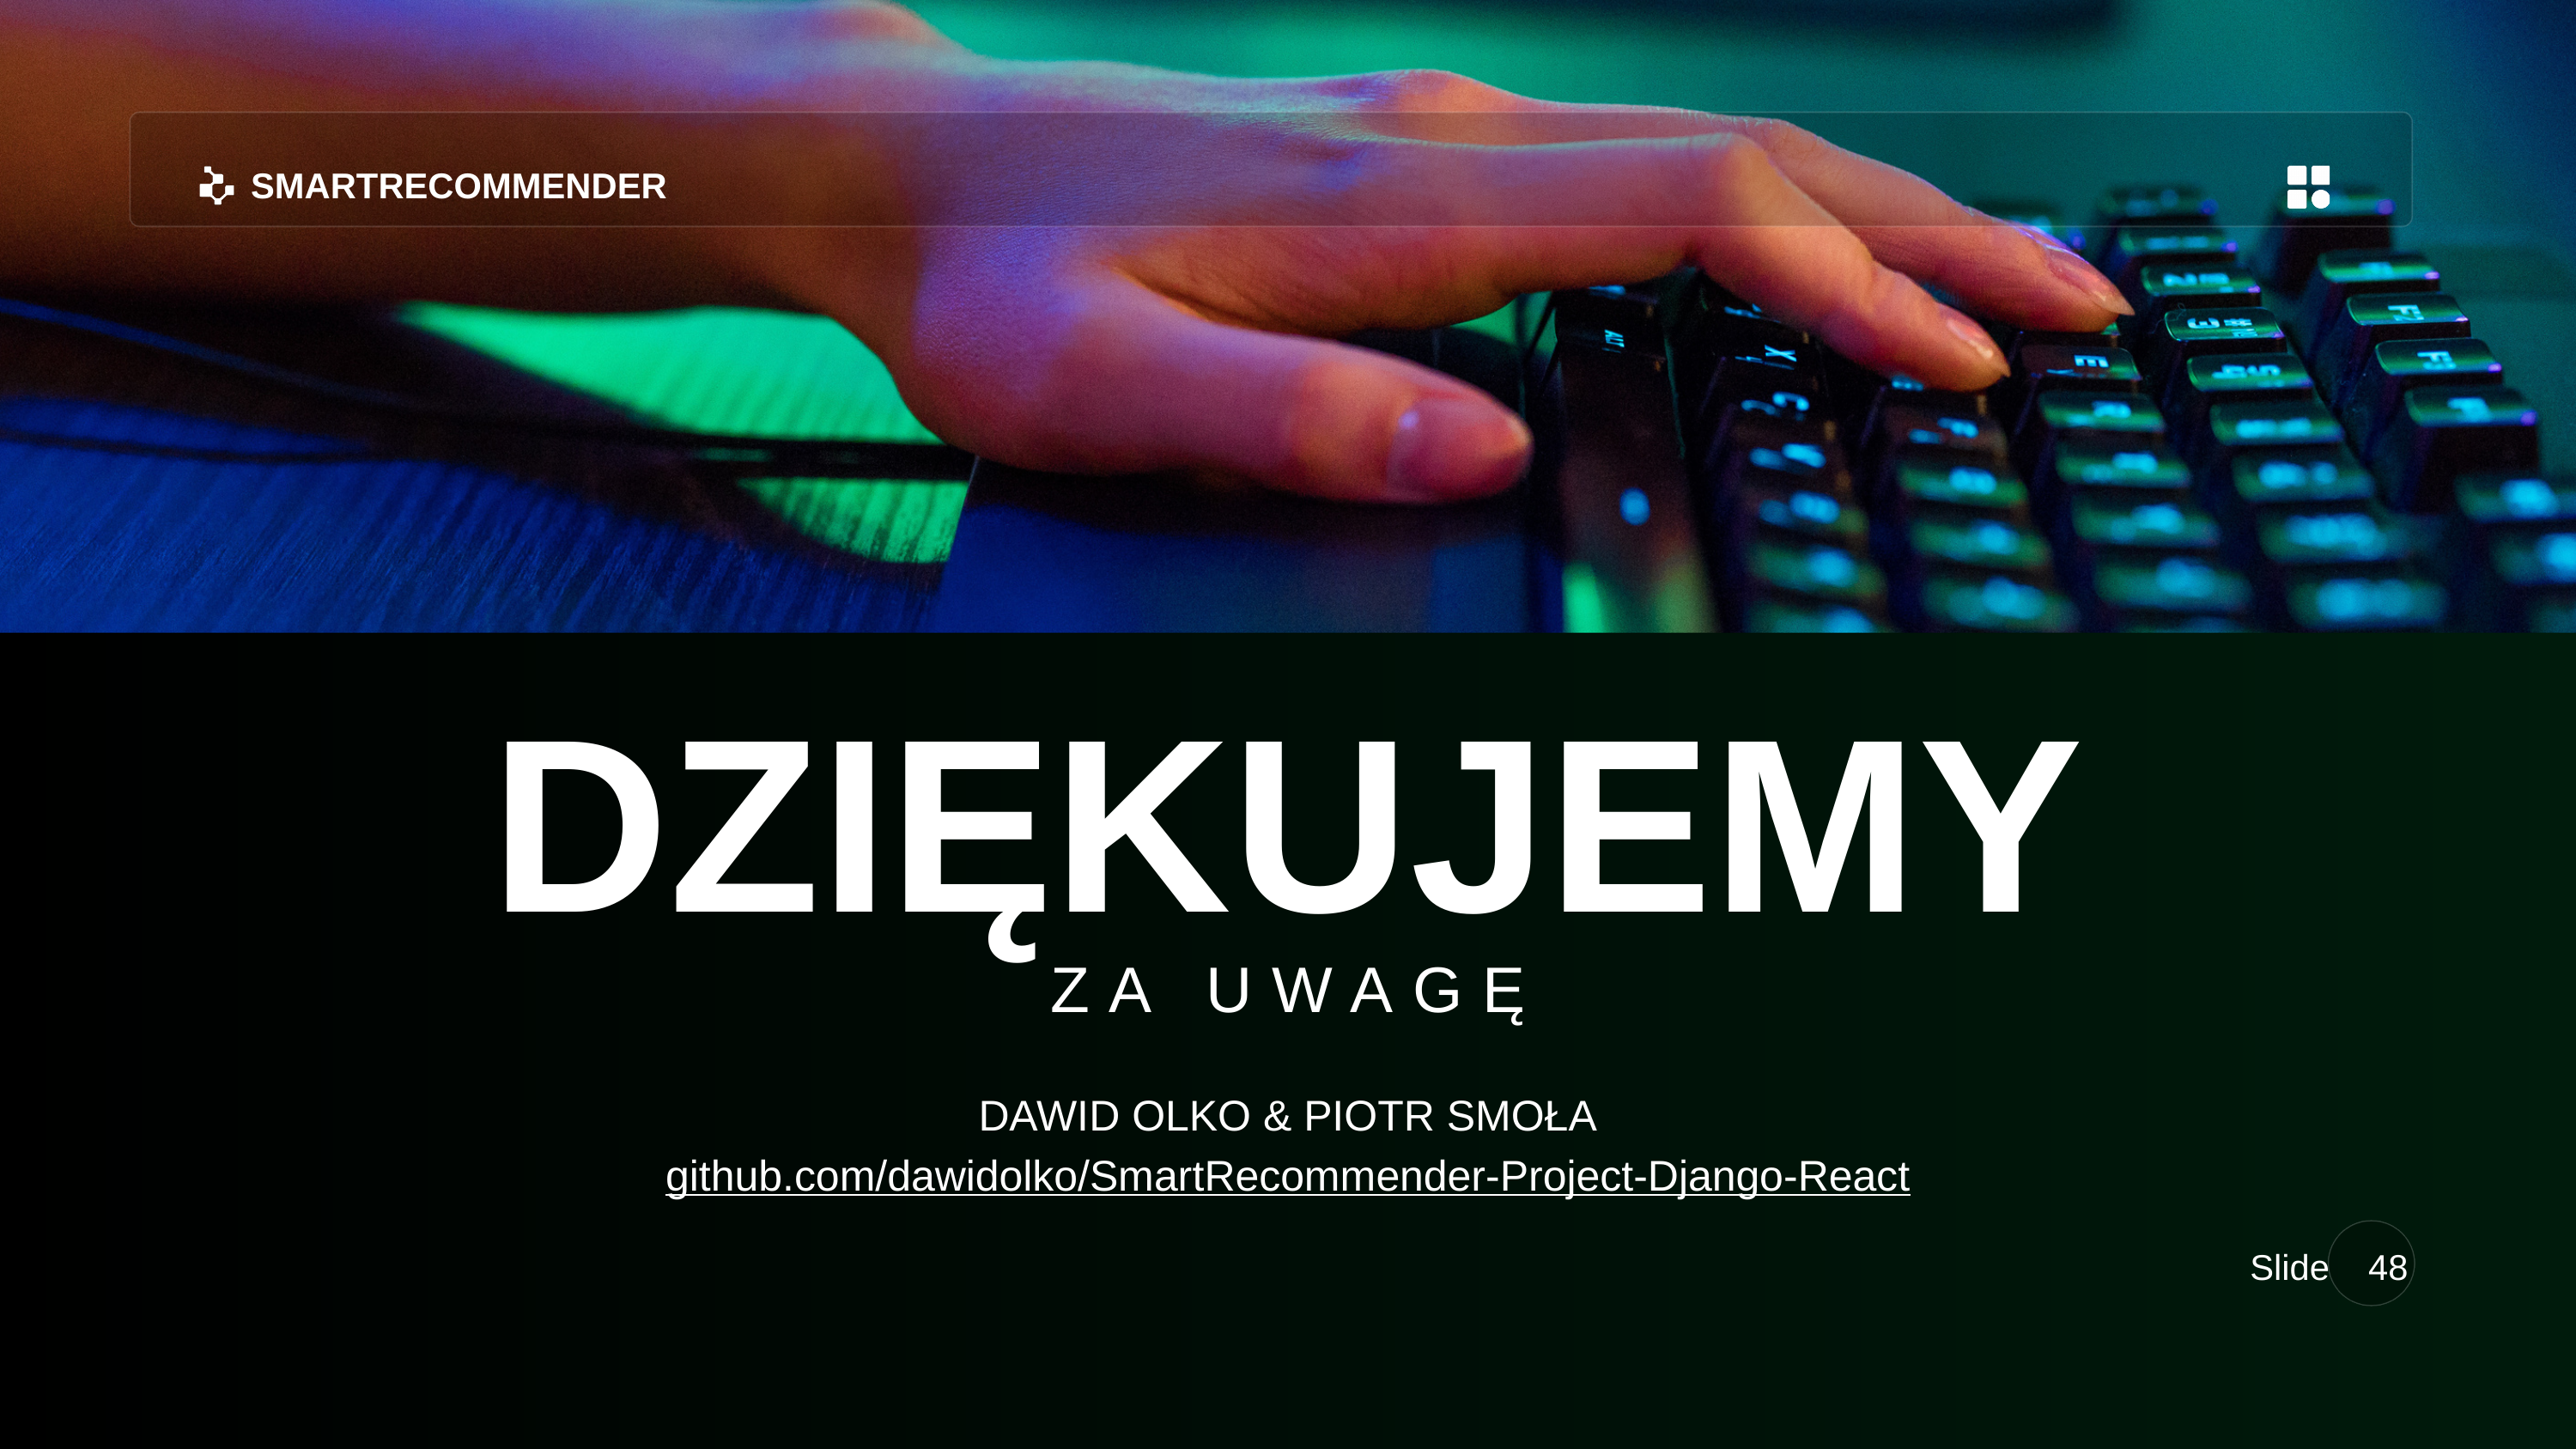

SMARTRECOMMENDER
DZIĘKUJEMY
ZA UWAGĘ
DAWID OLKO & PIOTR SMOŁA
github.com/dawidolko/SmartRecommender-Project-Django-React

Slide
48